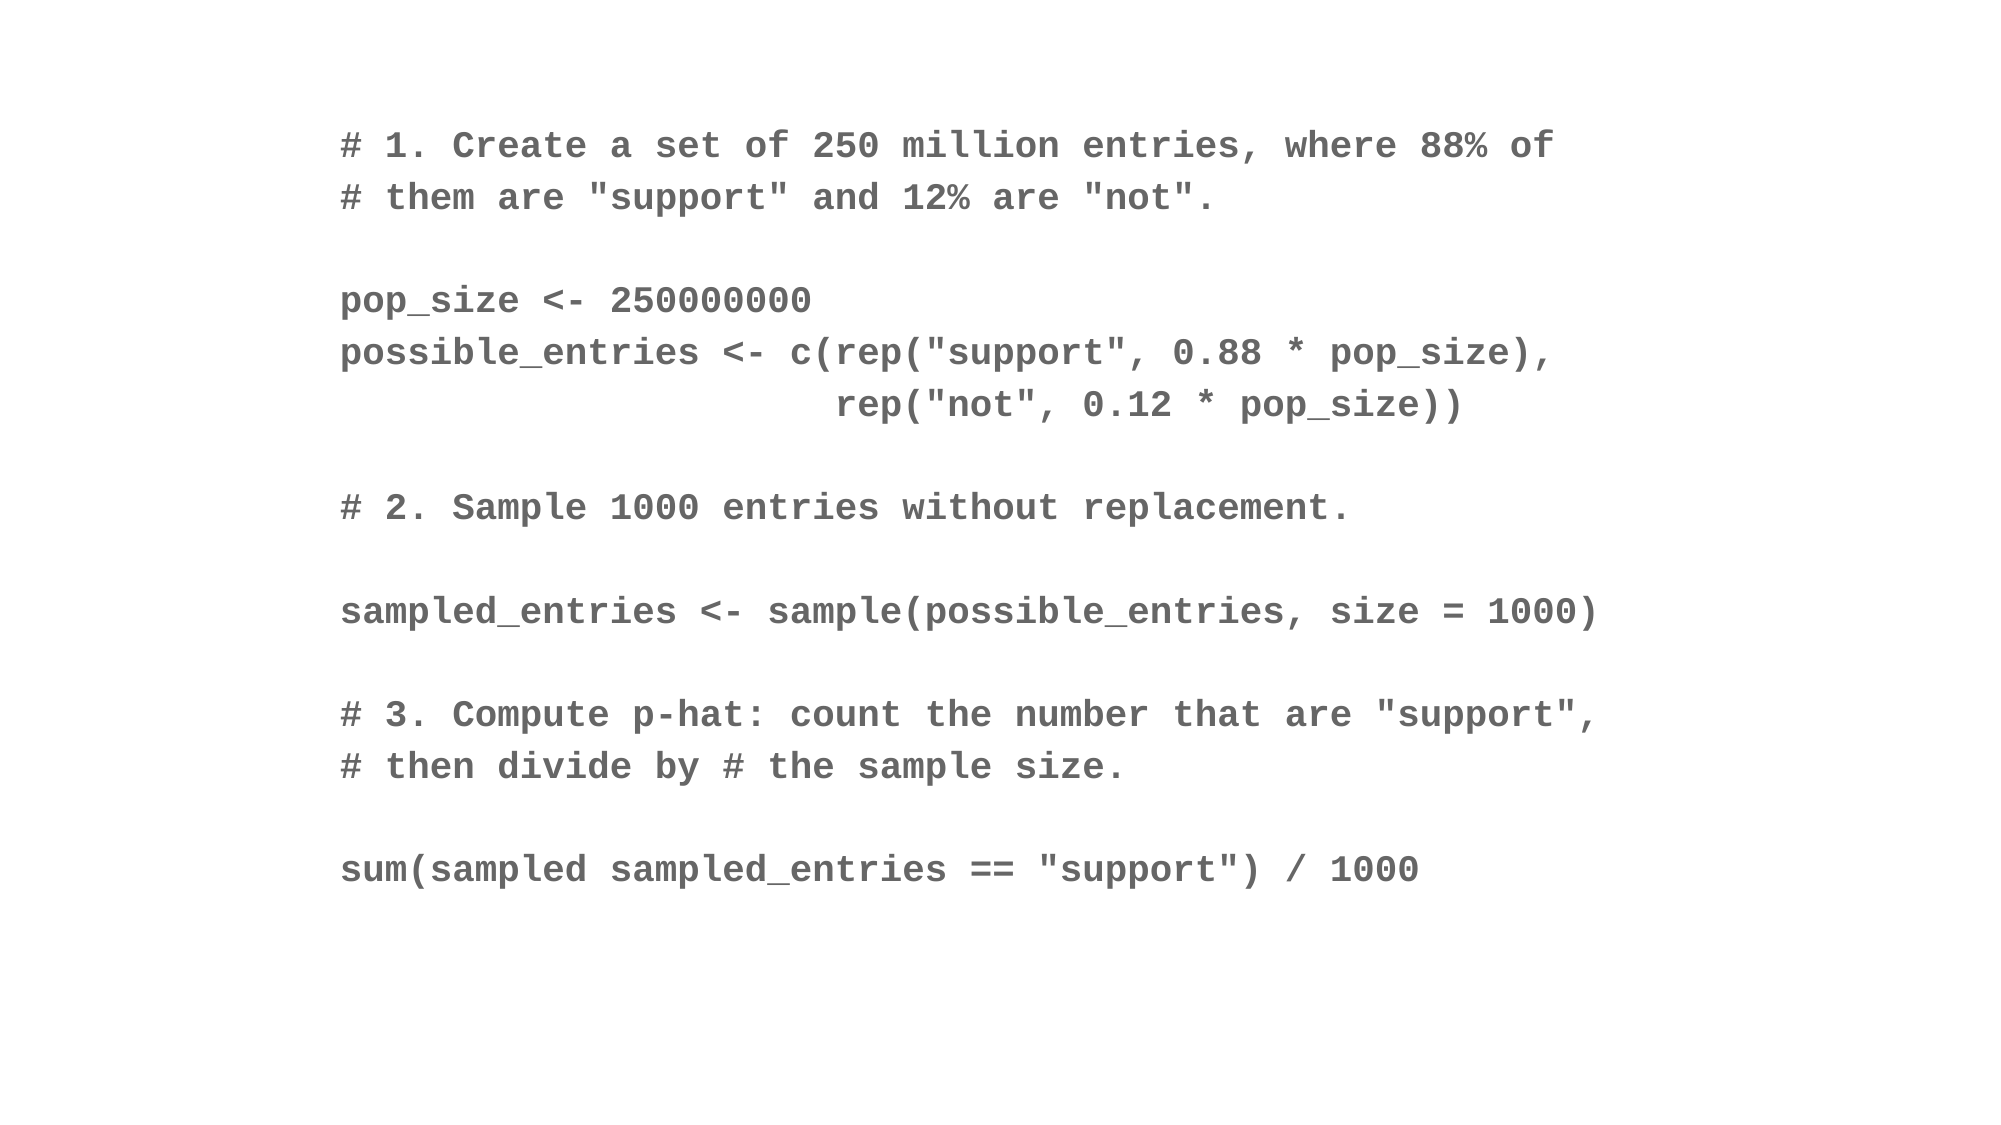

# 1. Create a set of 250 million entries, where 88% of
# them are "support" and 12% are "not".

pop_size <- 250000000
possible_entries <- c(rep("support", 0.88 * pop_size),
                      rep("not", 0.12 * pop_size))

# 2. Sample 1000 entries without replacement.

sampled_entries <- sample(possible_entries, size = 1000)

# 3. Compute p-hat: count the number that are "support",
# then divide by # the sample size.

sum(sampled sampled_entries == "support") / 1000